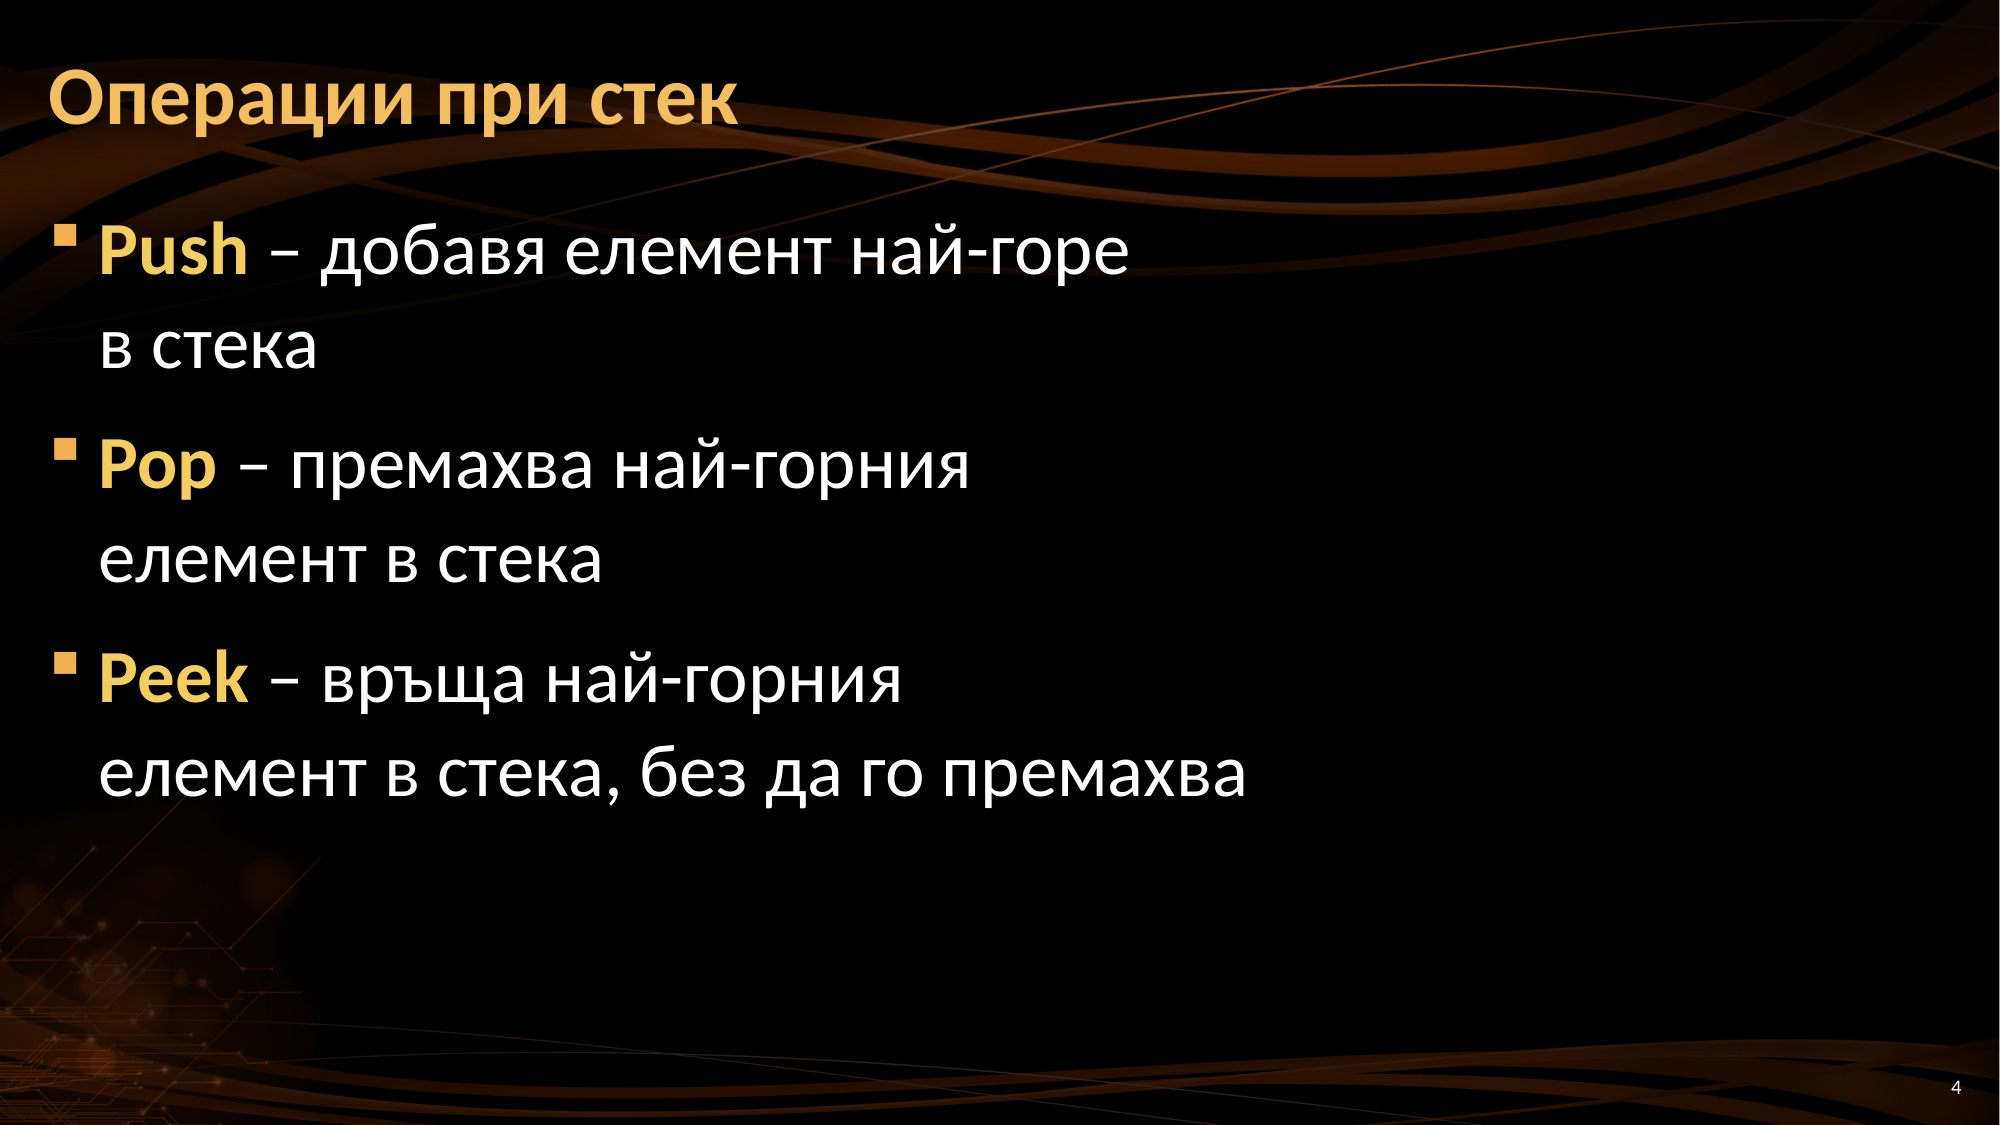

# Операции при стек
Push – добавя елемент най-горе
в стека
Pop – премахва най-горния
елемент в стека
Peek – връща най-горния
елемент в стека, без да го премахва

4